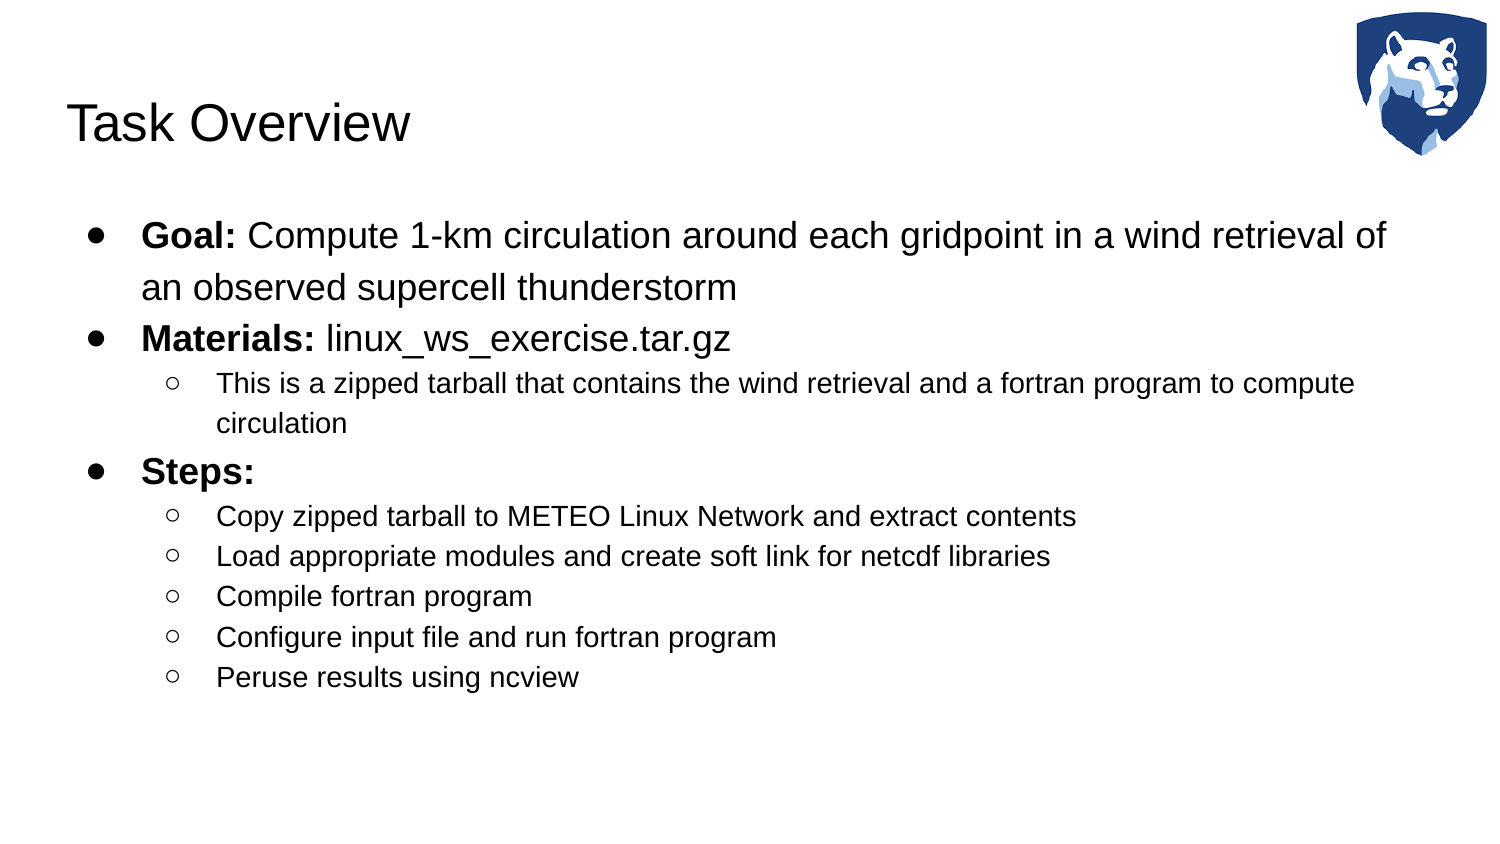

# Task Overview
Goal: Compute 1-km circulation around each gridpoint in a wind retrieval of an observed supercell thunderstorm
Materials: linux_ws_exercise.tar.gz
This is a zipped tarball that contains the wind retrieval and a fortran program to compute circulation
Steps:
Copy zipped tarball to METEO Linux Network and extract contents
Load appropriate modules and create soft link for netcdf libraries
Compile fortran program
Configure input file and run fortran program
Peruse results using ncview